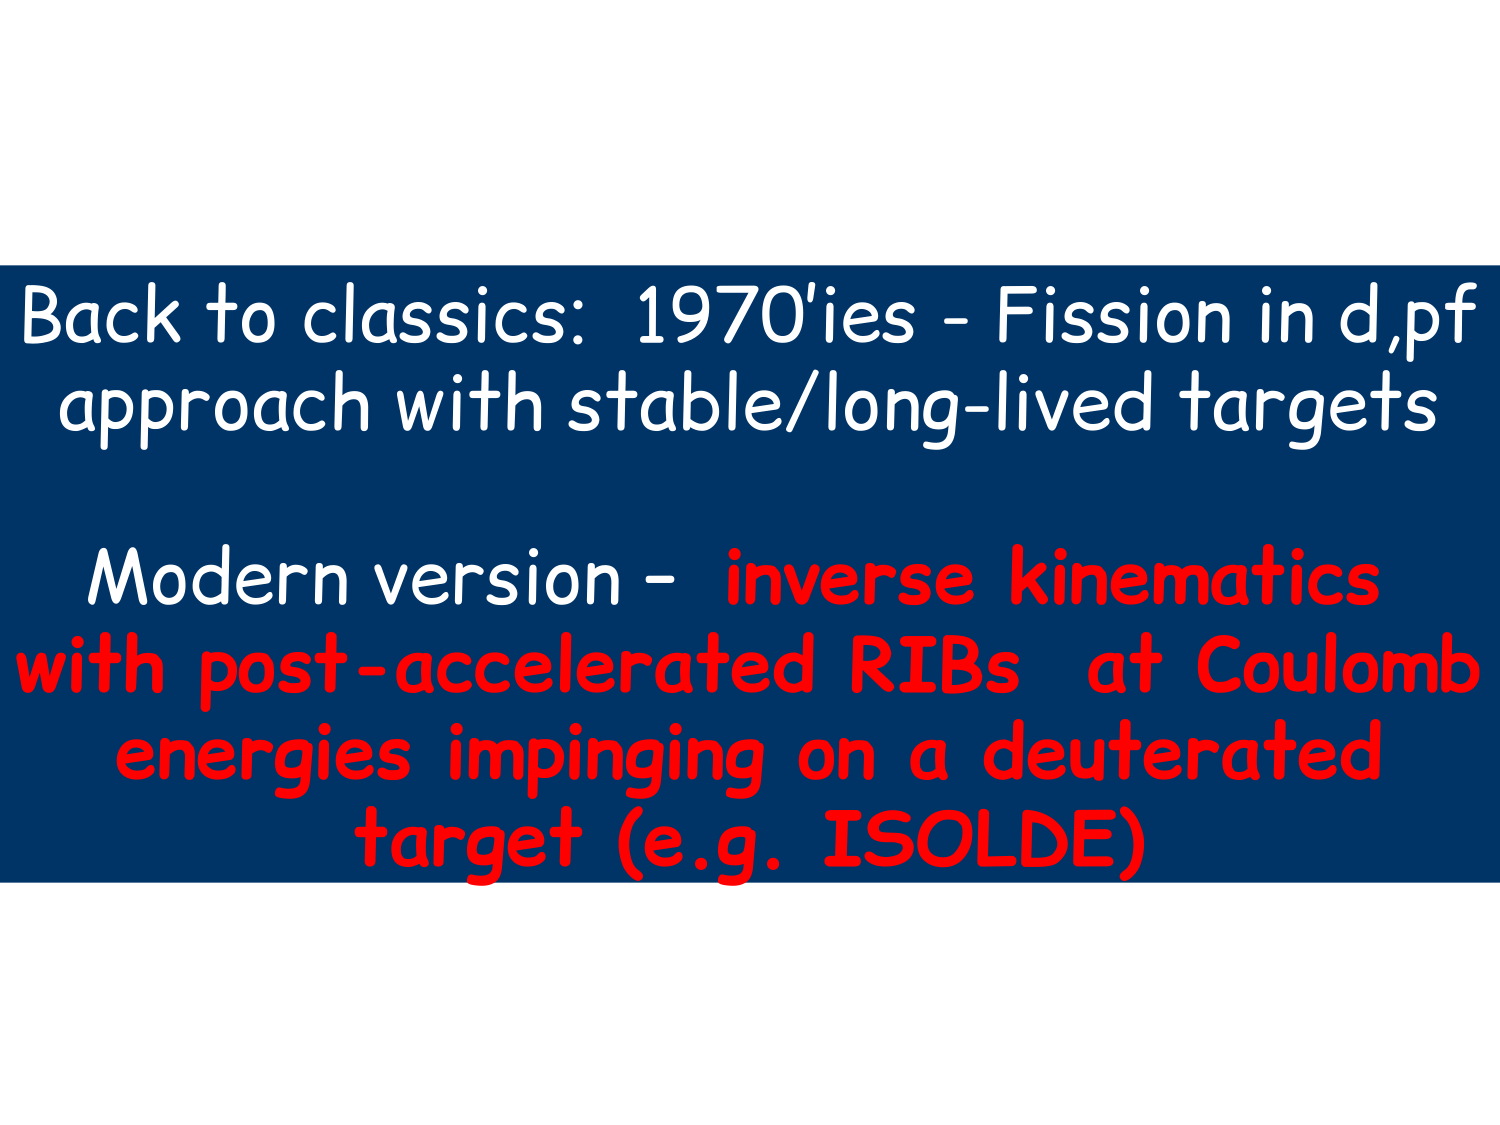

Back to classics:  1970’ies - Fission in d,pf approach with stable/long-lived targets

Modern version –  inverse kinematics  with post-accelerated RIBs  at Coulomb energies impinging on a deuterated target (e.g. ISOLDE)